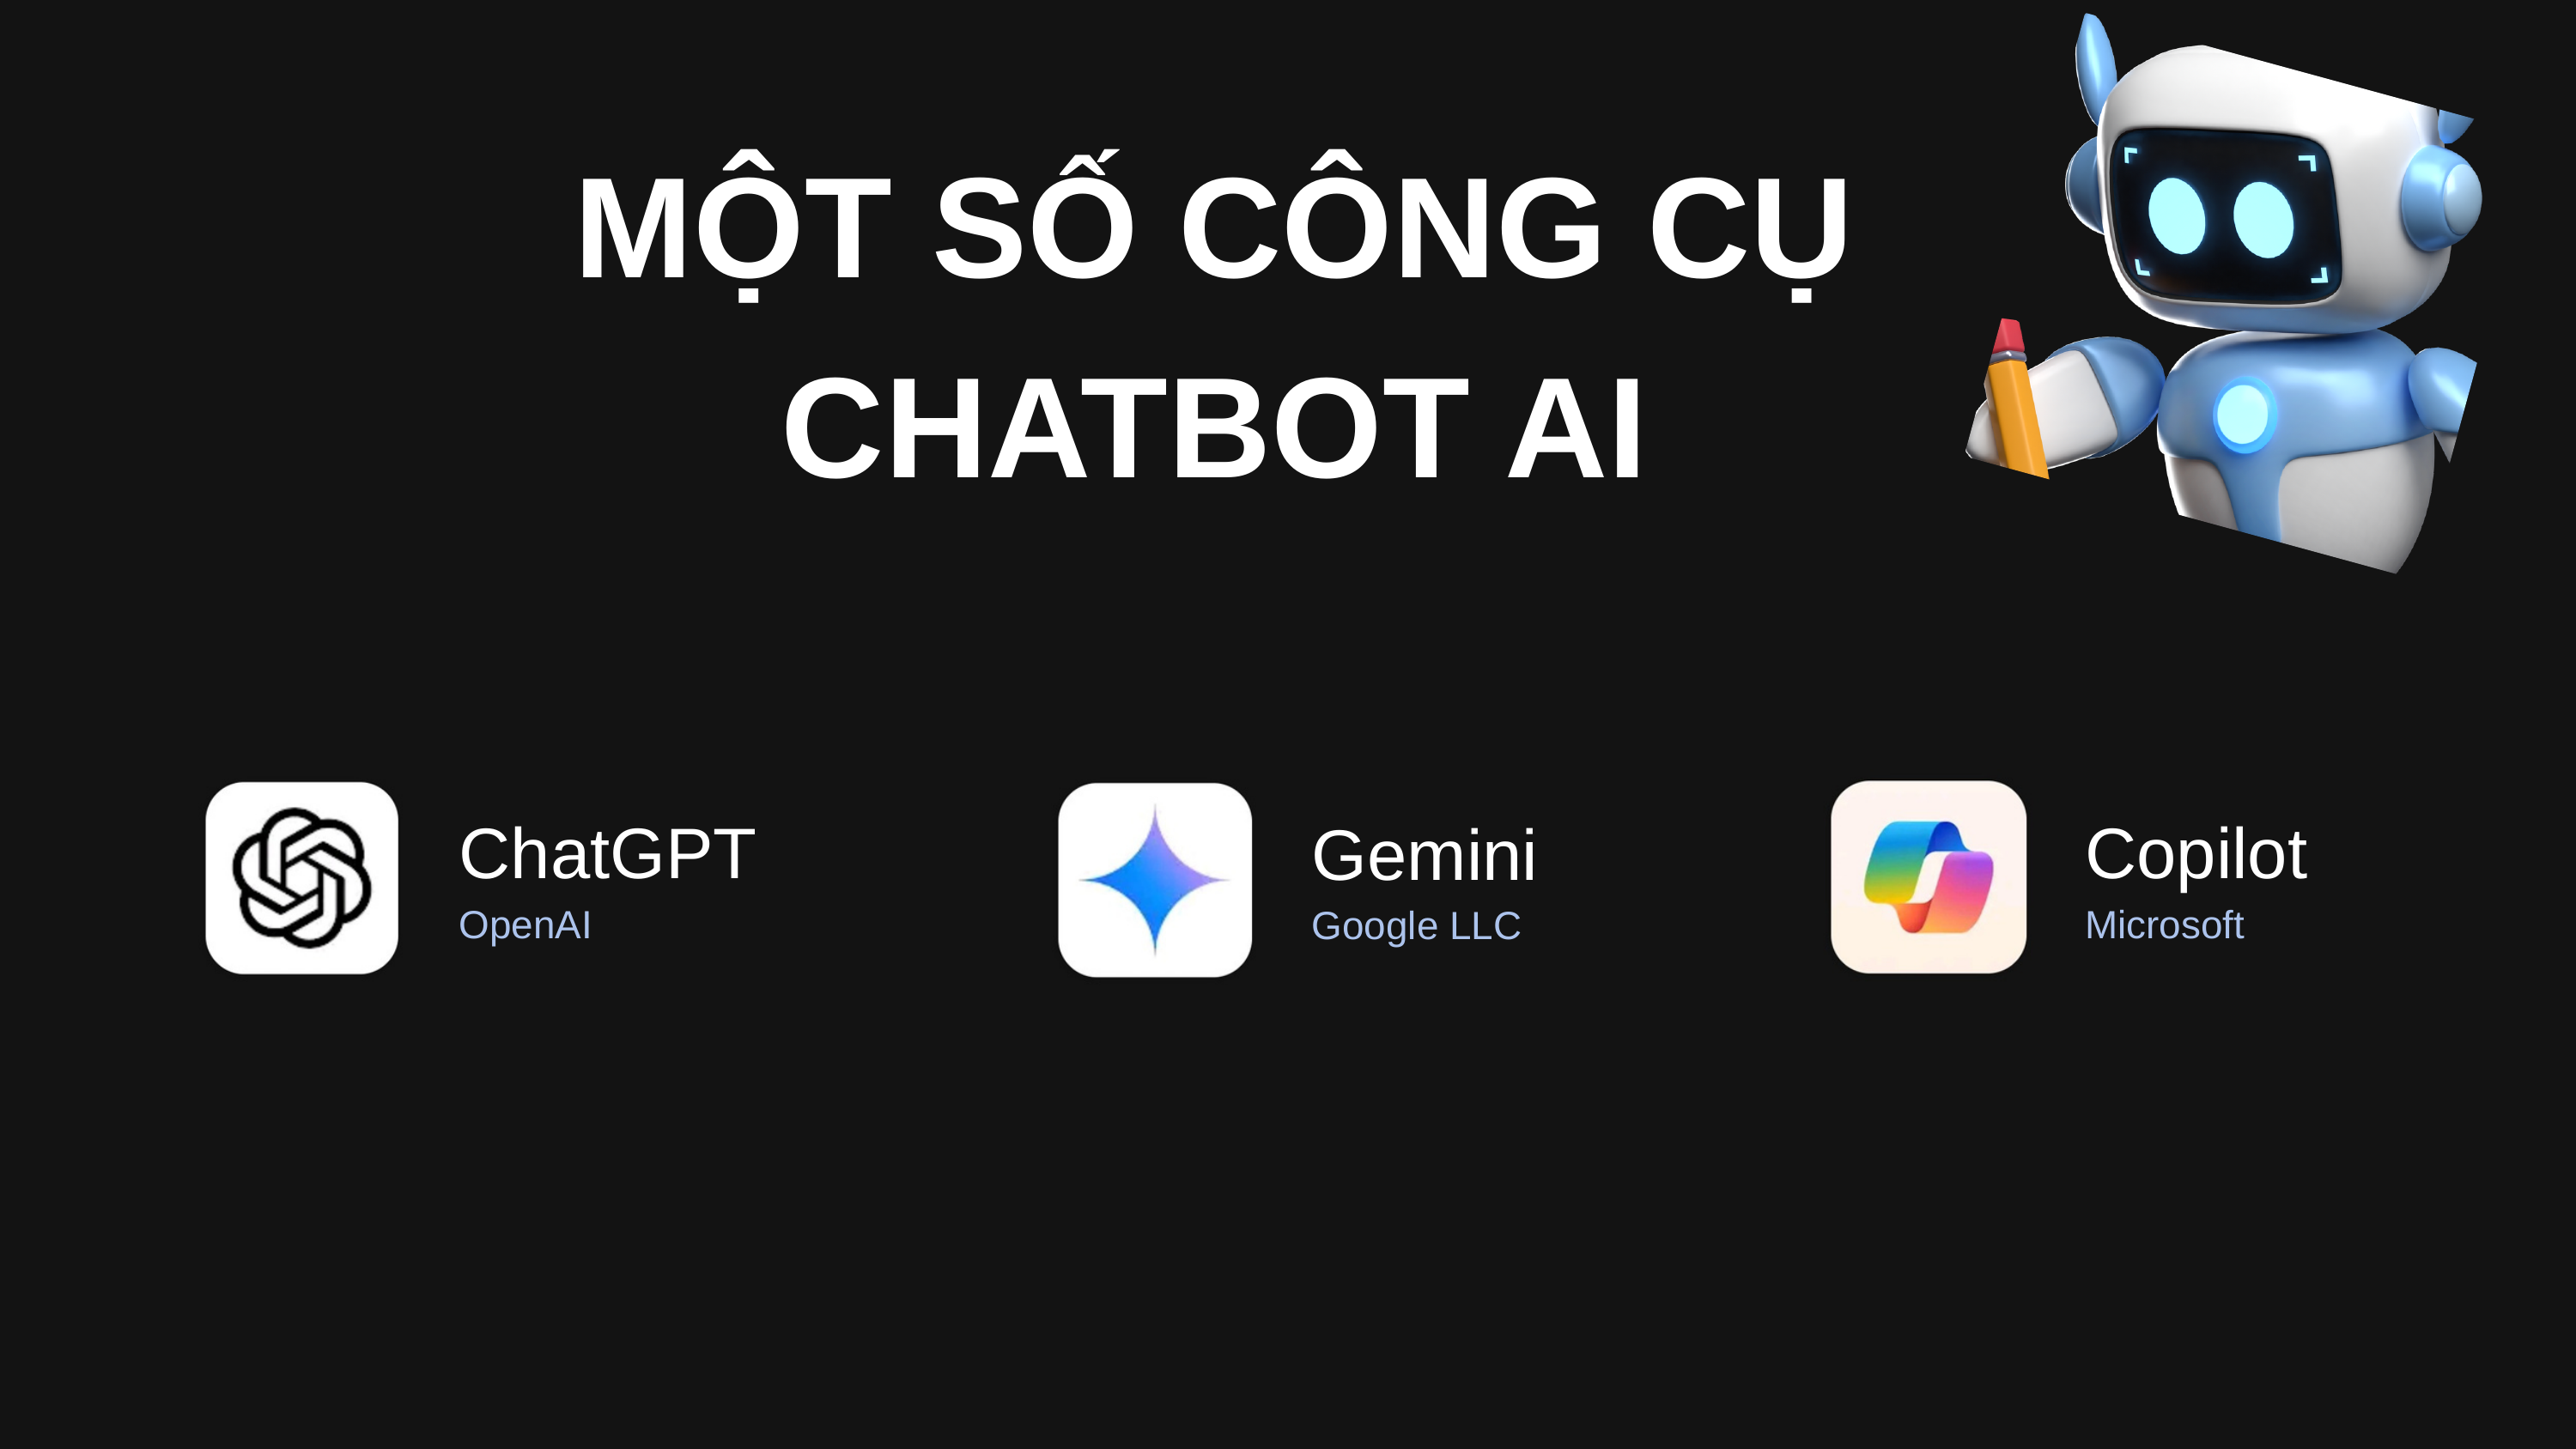

MỘT SỐ CÔNG CỤ CHATBOT AI

ChatGPT
OpenAI

Gemini
Google LLC

Copilot
Microsoft